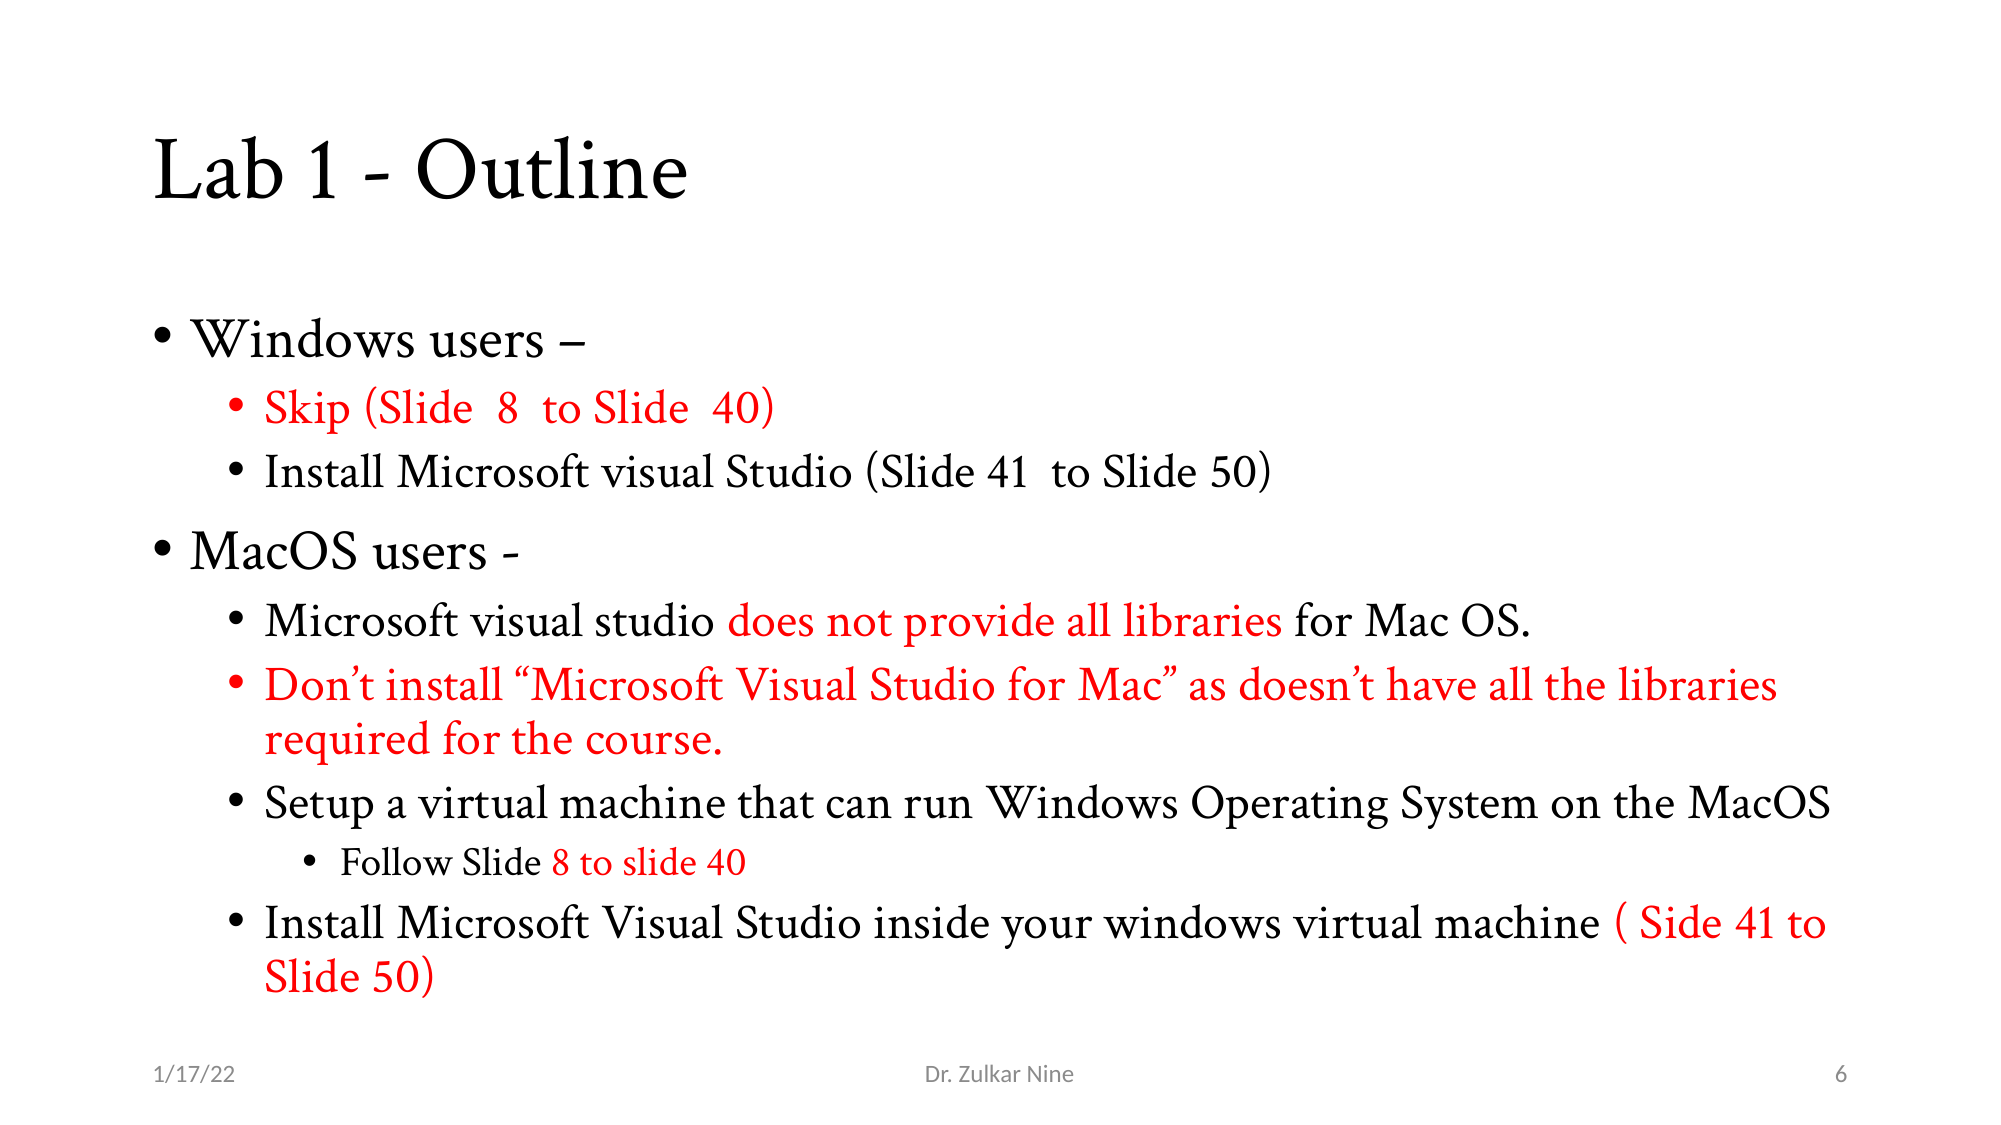

# Lab 1 - Outline
Windows users –
Skip (Slide  8  to Slide  40)
Install Microsoft visual Studio (Slide 41  to Slide 50)
MacOS users -
Microsoft visual studio does not provide all libraries for Mac OS.
Don’t install “Microsoft Visual Studio for Mac” as doesn’t have all the libraries required for the course.
Setup a virtual machine that can run Windows Operating System on the MacOS
Follow Slide 8 to slide 40
Install Microsoft Visual Studio inside your windows virtual machine ( Side 41 to Slide 50)

1/17/22
Dr. Zulkar Nine
6